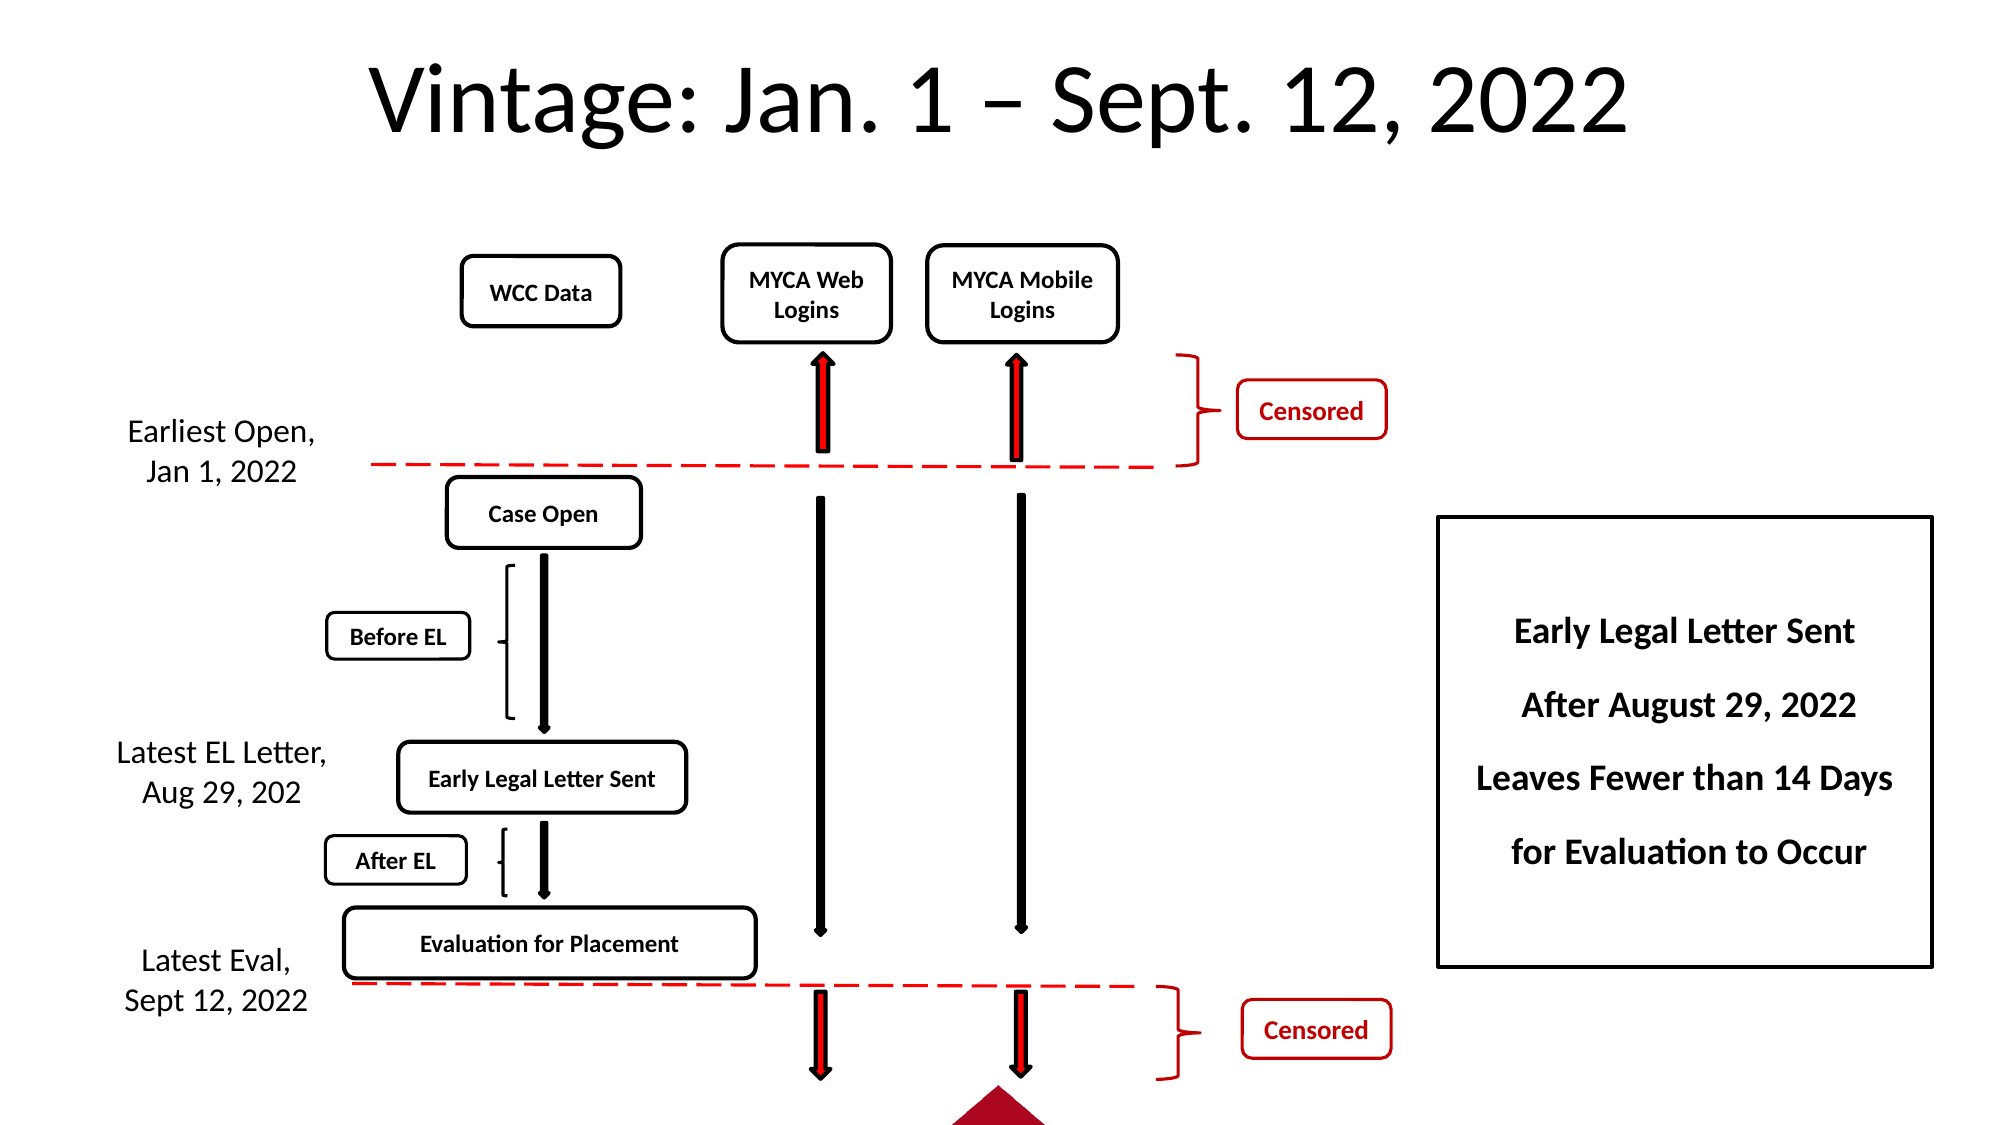

Vintage: Jan. 1 – Sept. 12, 2022
MYCA Web
Logins
MYCA Mobile
Logins
WCC Data

Censored
Case Open

Before EL
Early Legal Letter Sent

After EL
Evaluation for Placement

Censored
Earliest Open, Jan 1, 2022
Early Legal Letter Sent
 After August 29, 2022
Leaves Fewer than 14 Days
 for Evaluation to Occur
Latest EL Letter, Aug 29, 202
Latest Eval, Sept 12, 2022